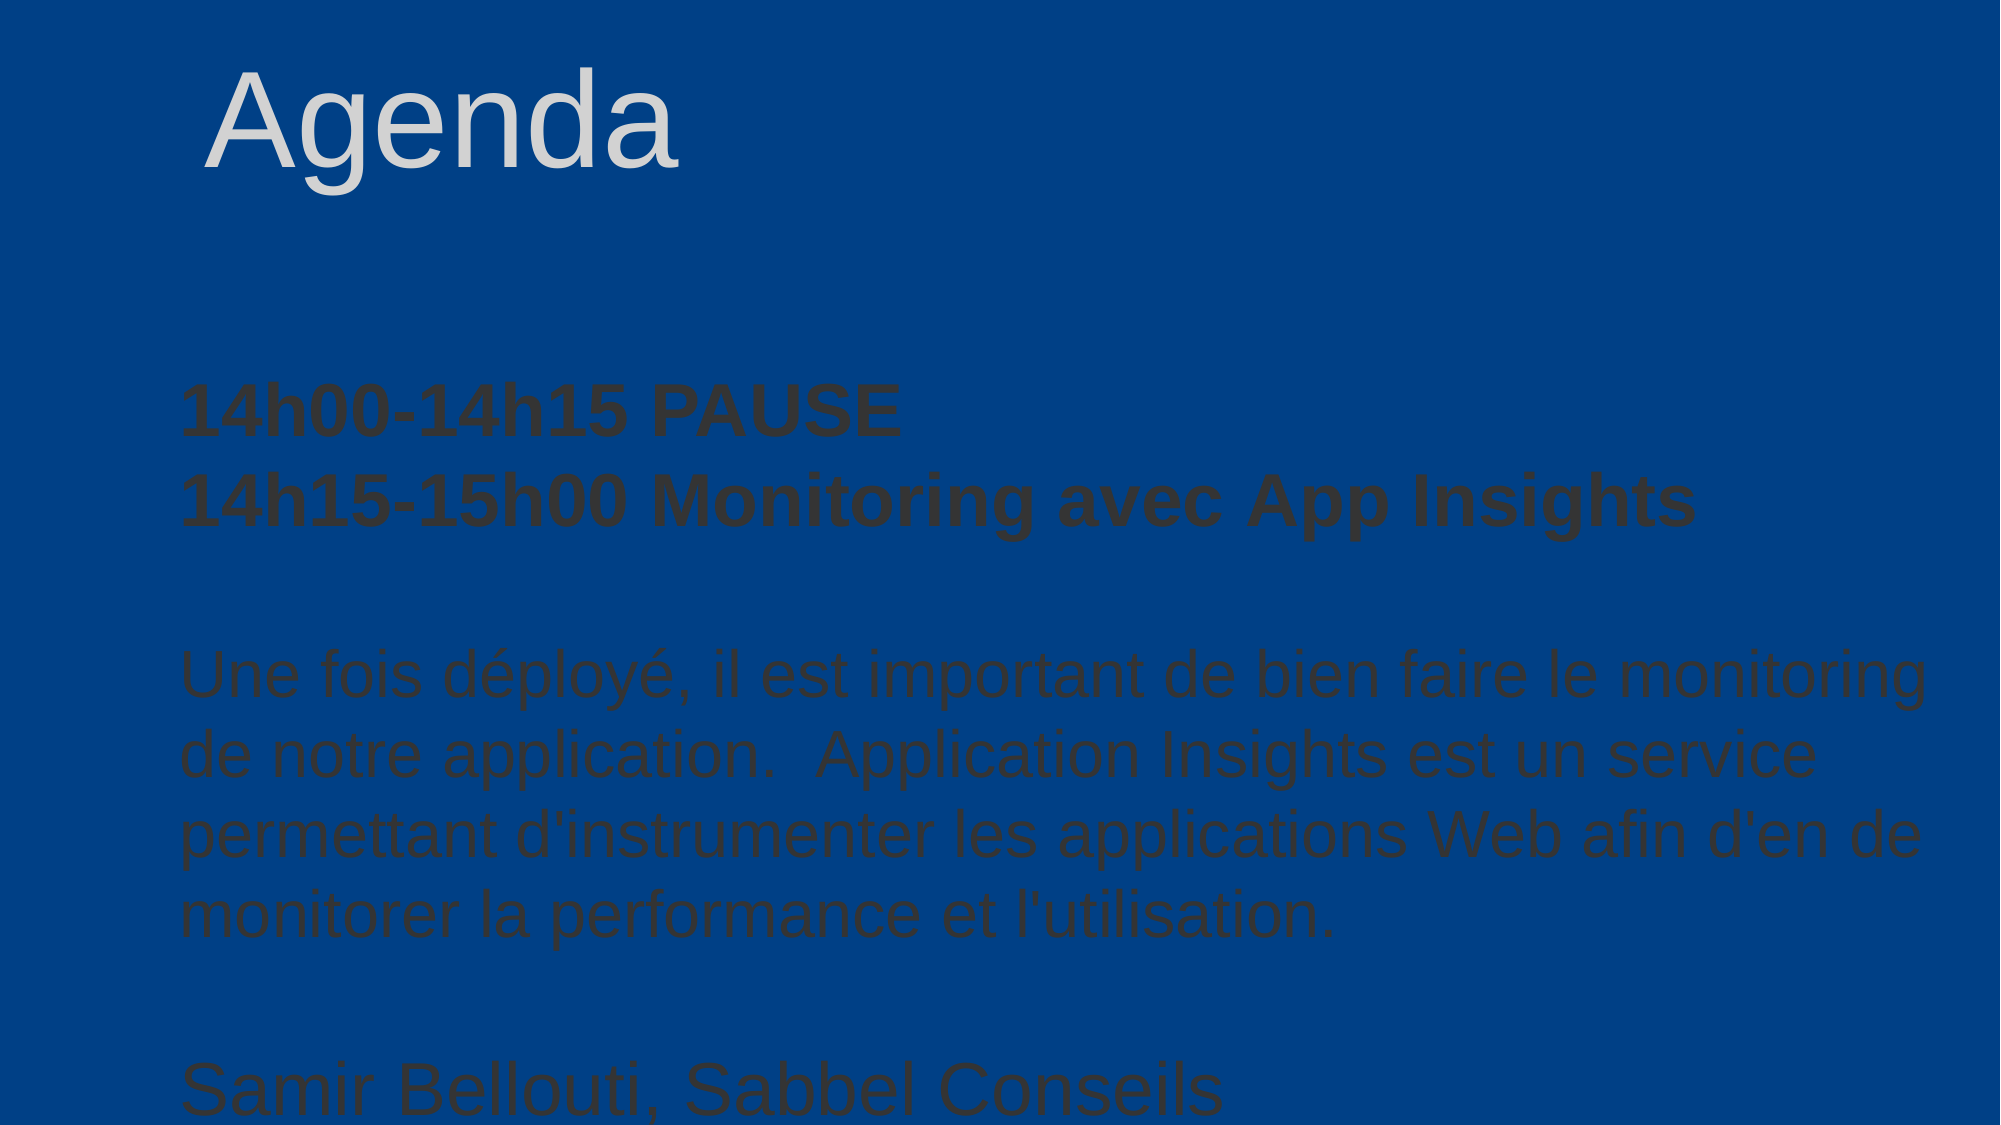

Agenda
14h00-14h15 PAUSE
14h15-15h00 Monitoring avec App Insights
Une fois déployé, il est important de bien faire le monitoring de notre application.  Application Insights est un service permettant d'instrumenter les applications Web afin d'en de monitorer la performance et l'utilisation.
Samir Bellouti, Sabbel Conseils